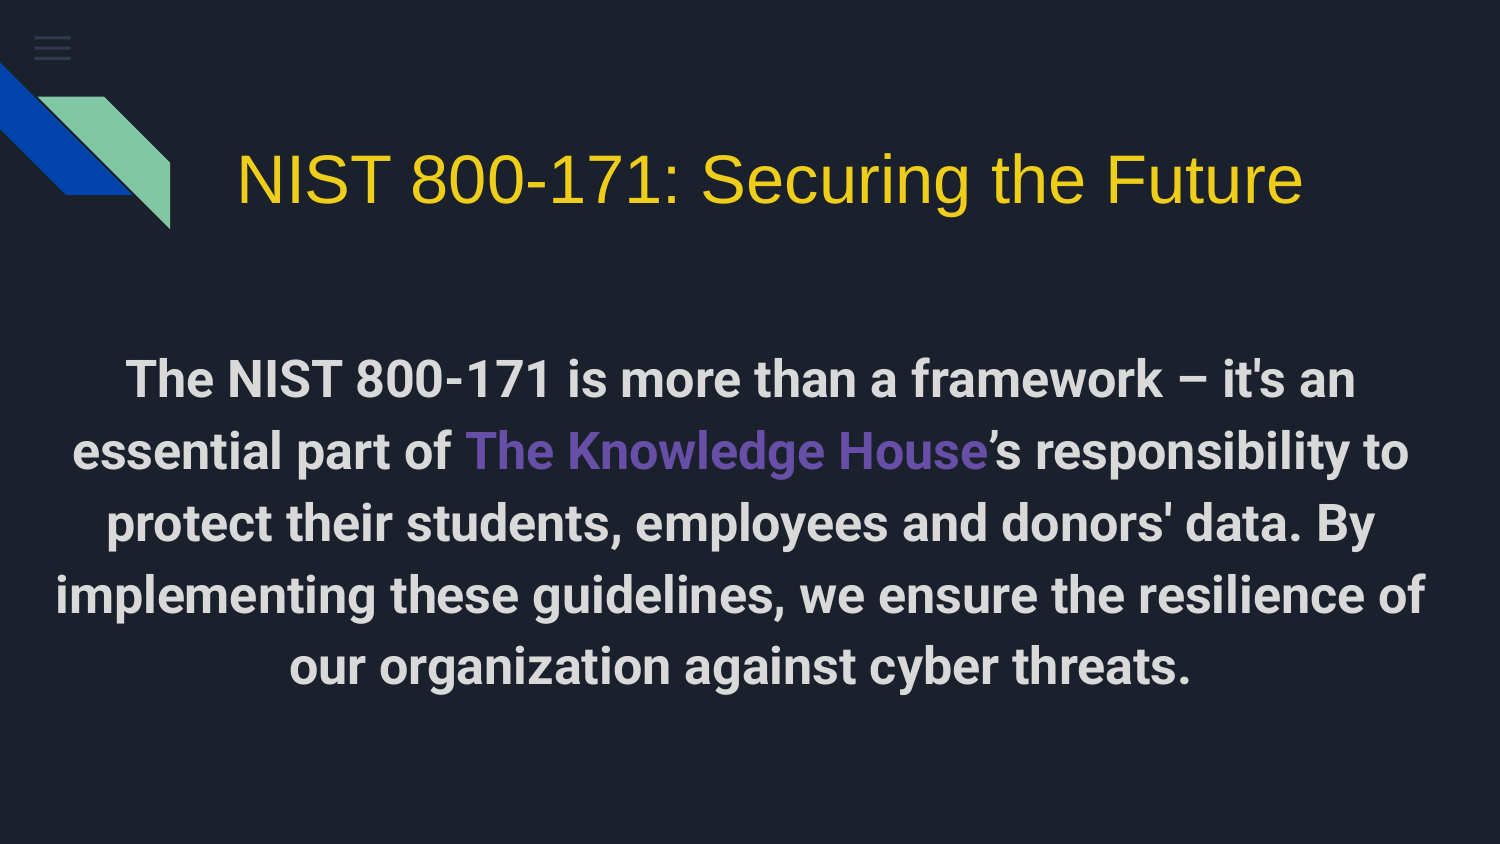

# NIST 800-171: Securing the Future
The NIST 800-171 is more than a framework – it's an essential part of The Knowledge House’s responsibility to protect their students, employees and donors' data. By implementing these guidelines, we ensure the resilience of our organization against cyber threats.